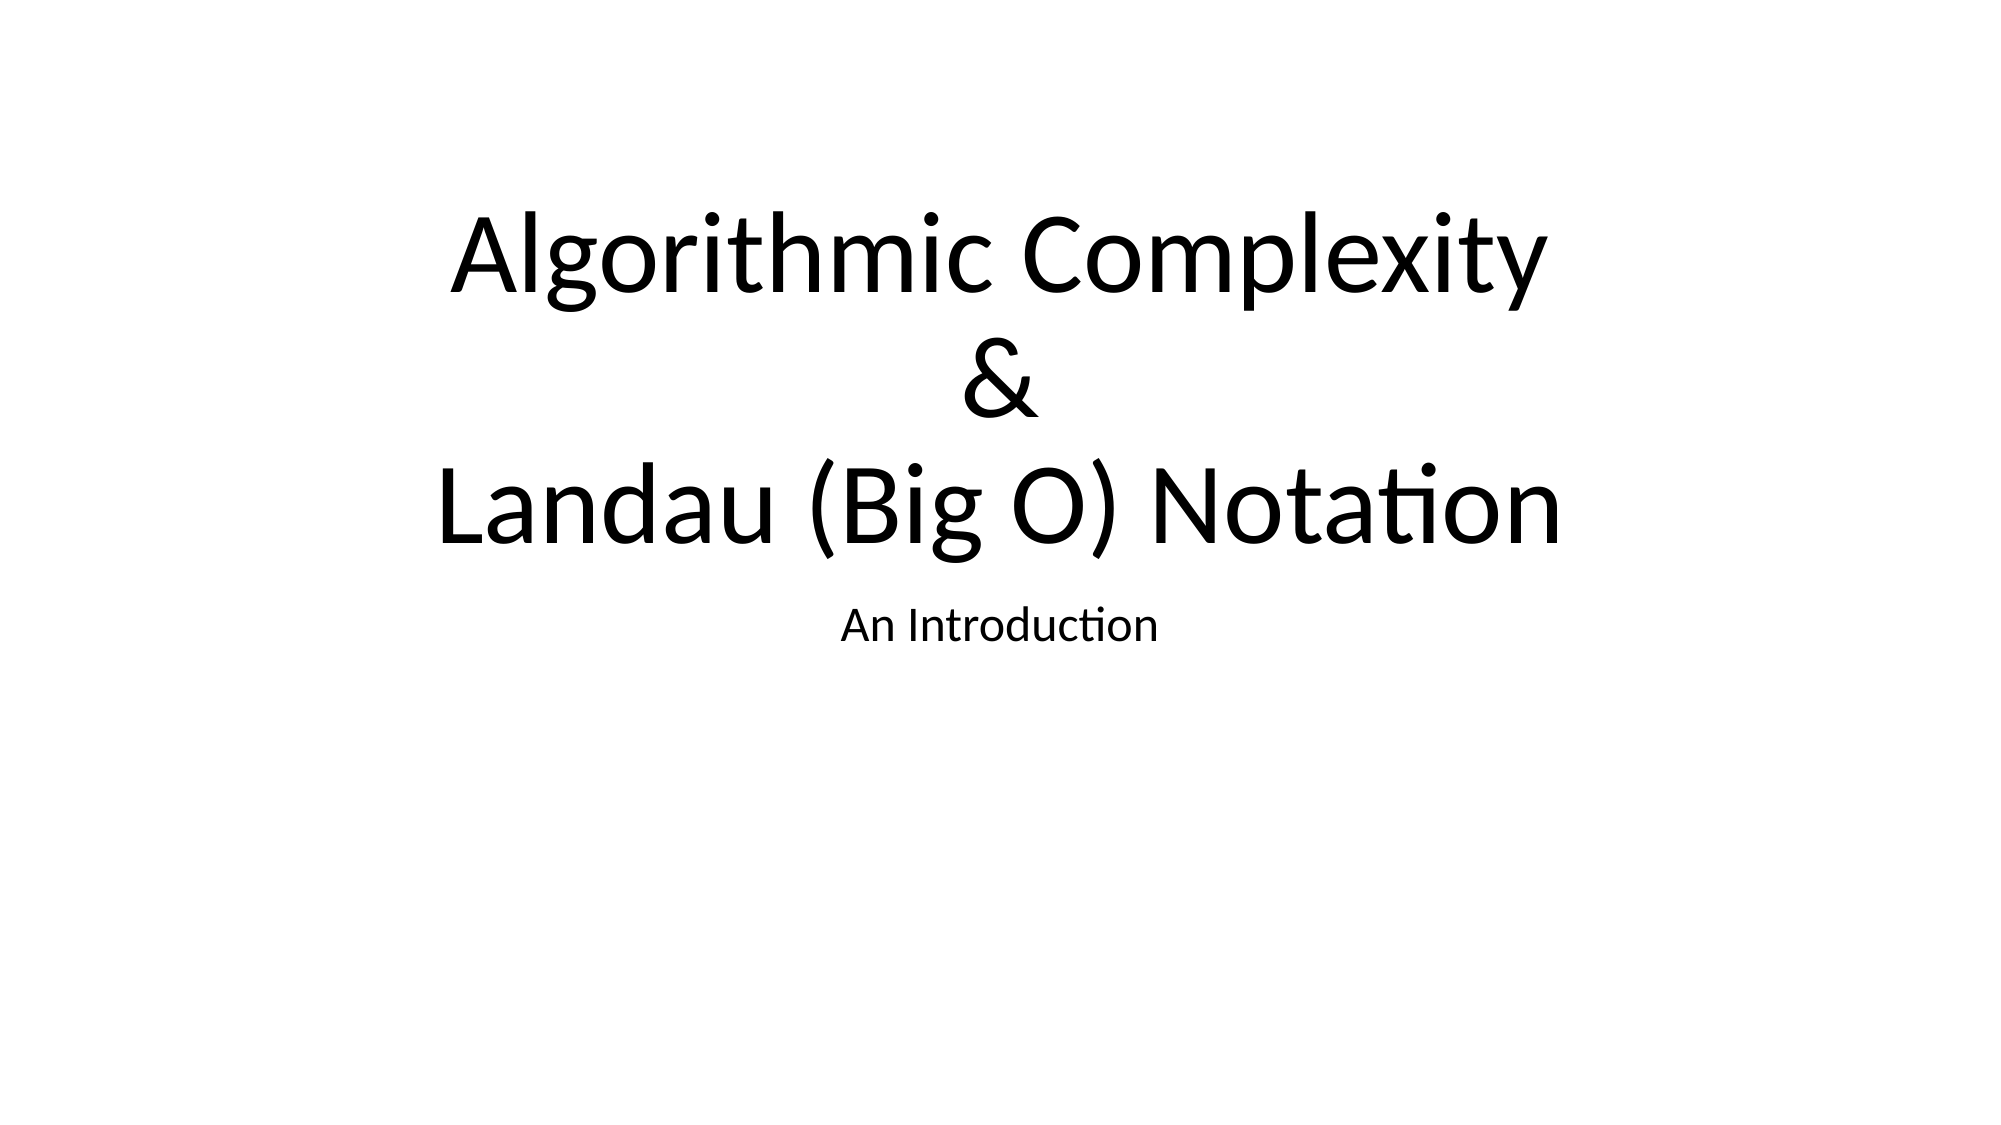

# Algorithmic Complexity & Landau (Big O) Notation
An Introduction